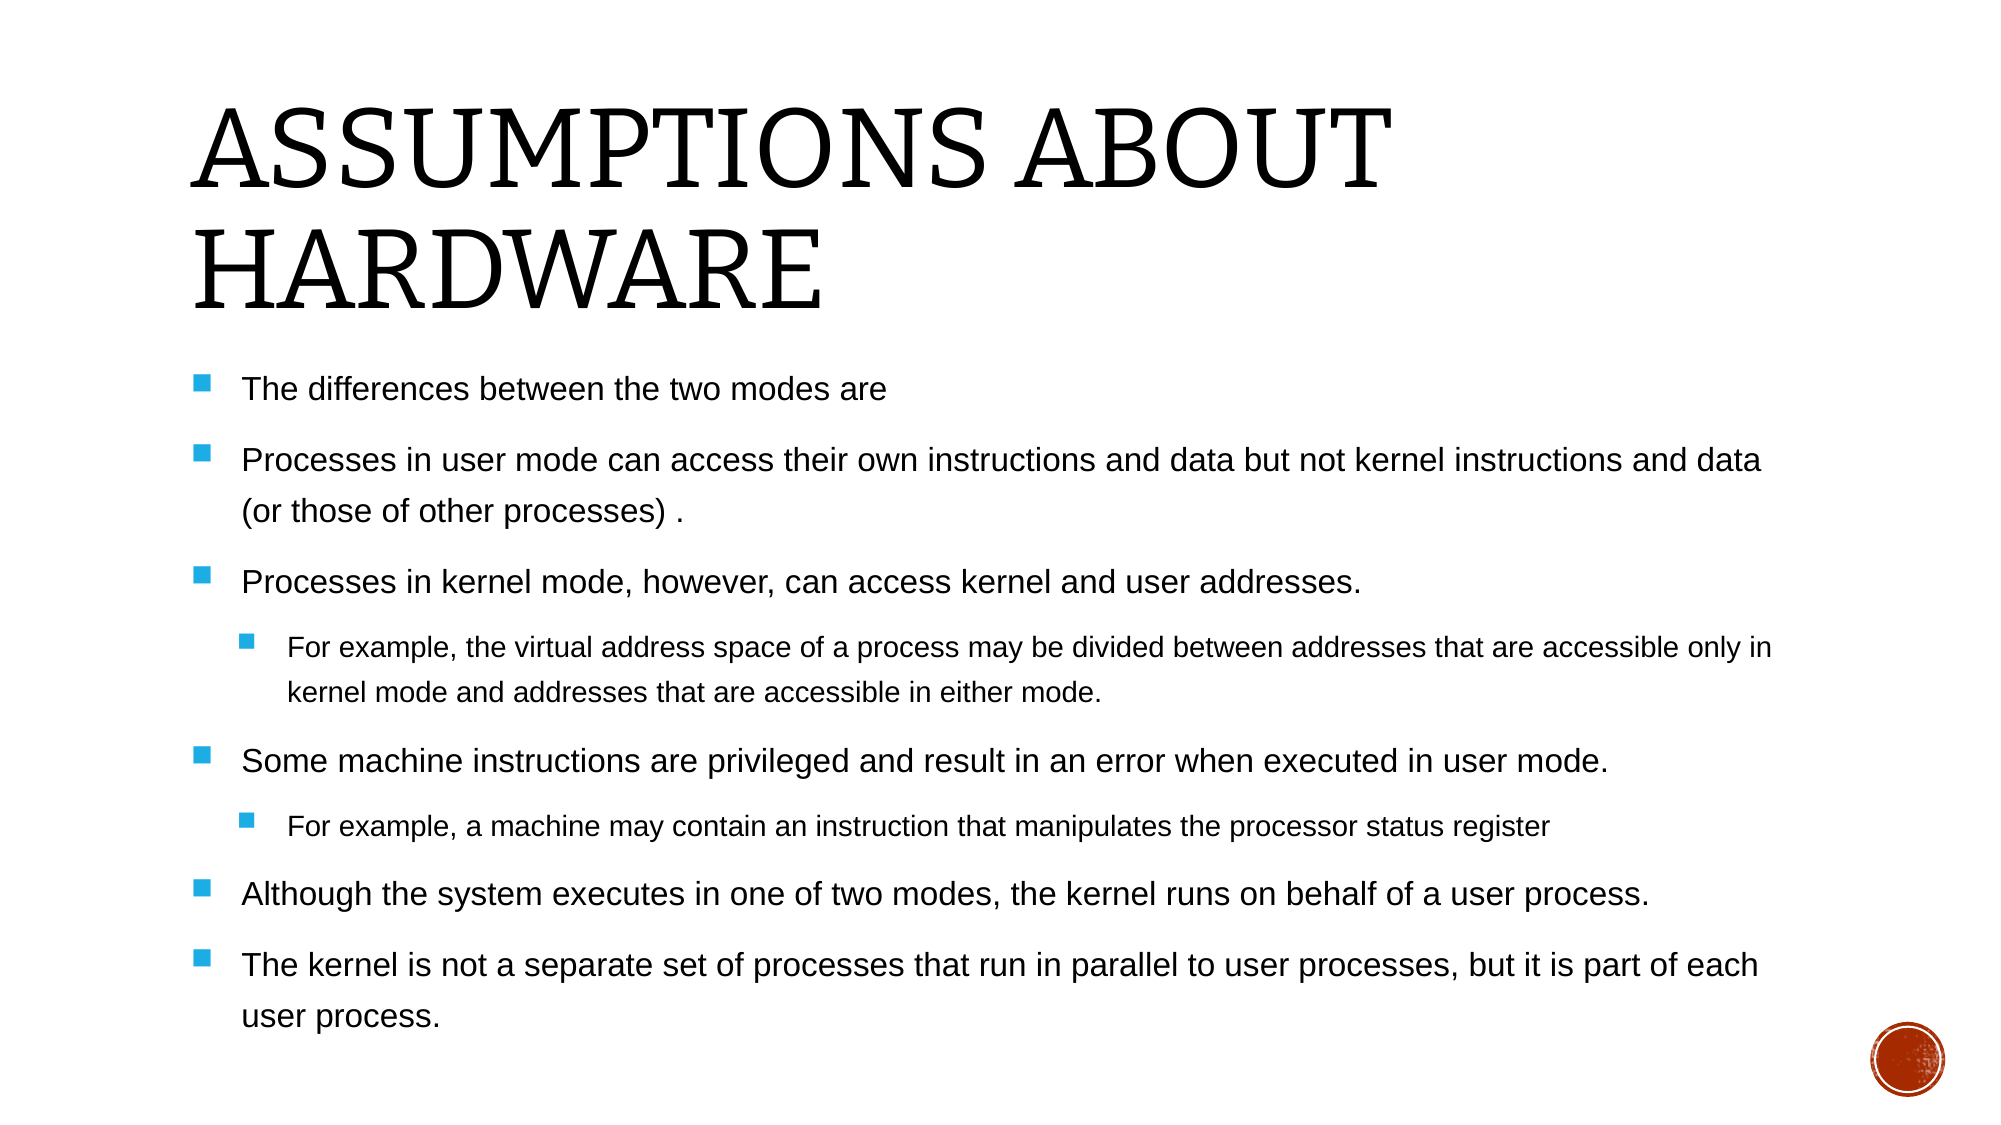

# ASSUMPTIONS ABOUT HARDWARE
The differences between the two modes are
Processes in user mode can access their own instructions and data but not kernel instructions and data (or those of other processes) .
Processes in kernel mode, however, can access kernel and user addresses.
For example, the virtual address space of a process may be divided between addresses that are accessible only in kernel mode and addresses that are accessible in either mode.
Some machine instructions are privileged and result in an error when executed in user mode.
For example, a machine may contain an instruction that manipulates the processor status register
Although the system executes in one of two modes, the kernel runs on behalf of a user process.
The kernel is not a separate set of processes that run in parallel to user processes, but it is part of each user process.